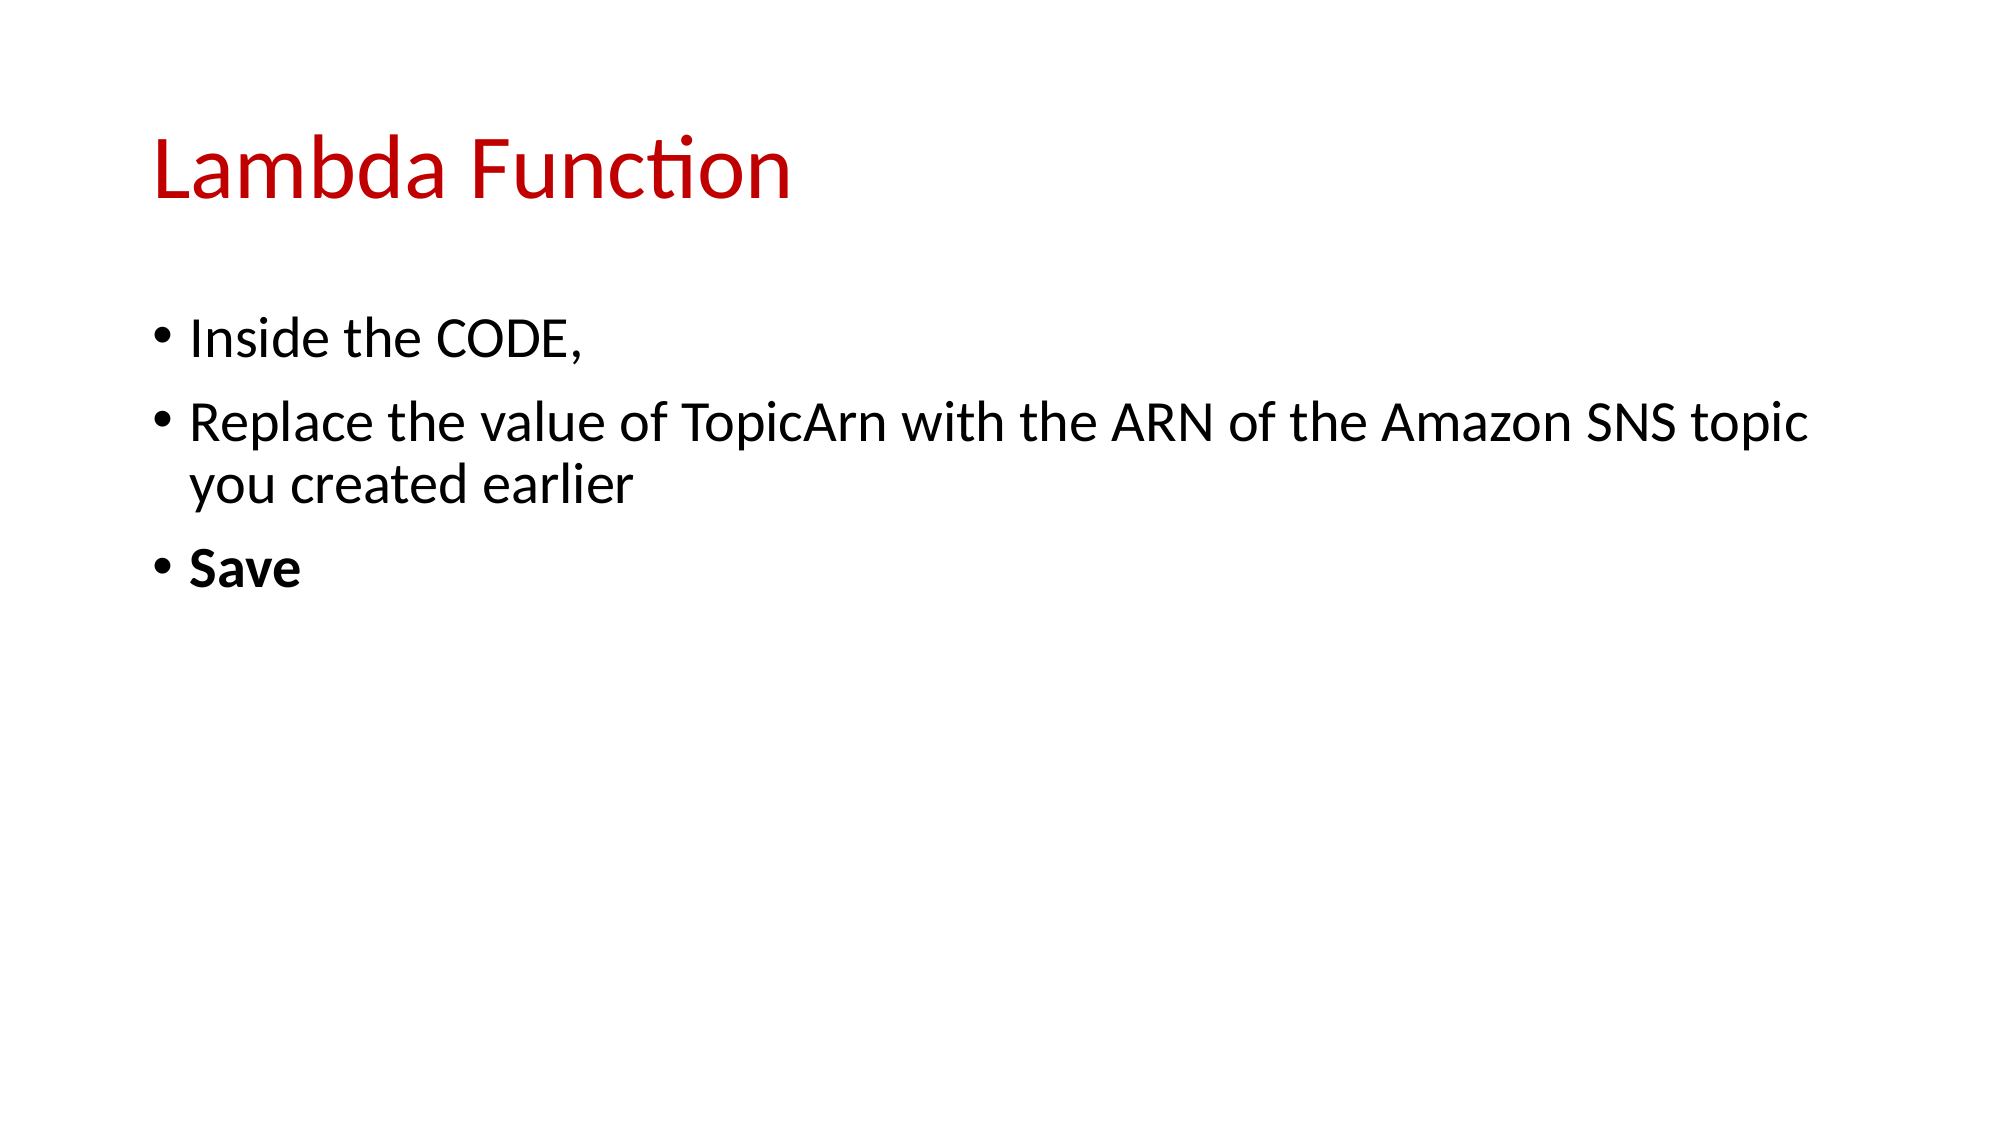

# Lambda Function
Inside the CODE,
Replace the value of TopicArn with the ARN of the Amazon SNS topic you created earlier
Save